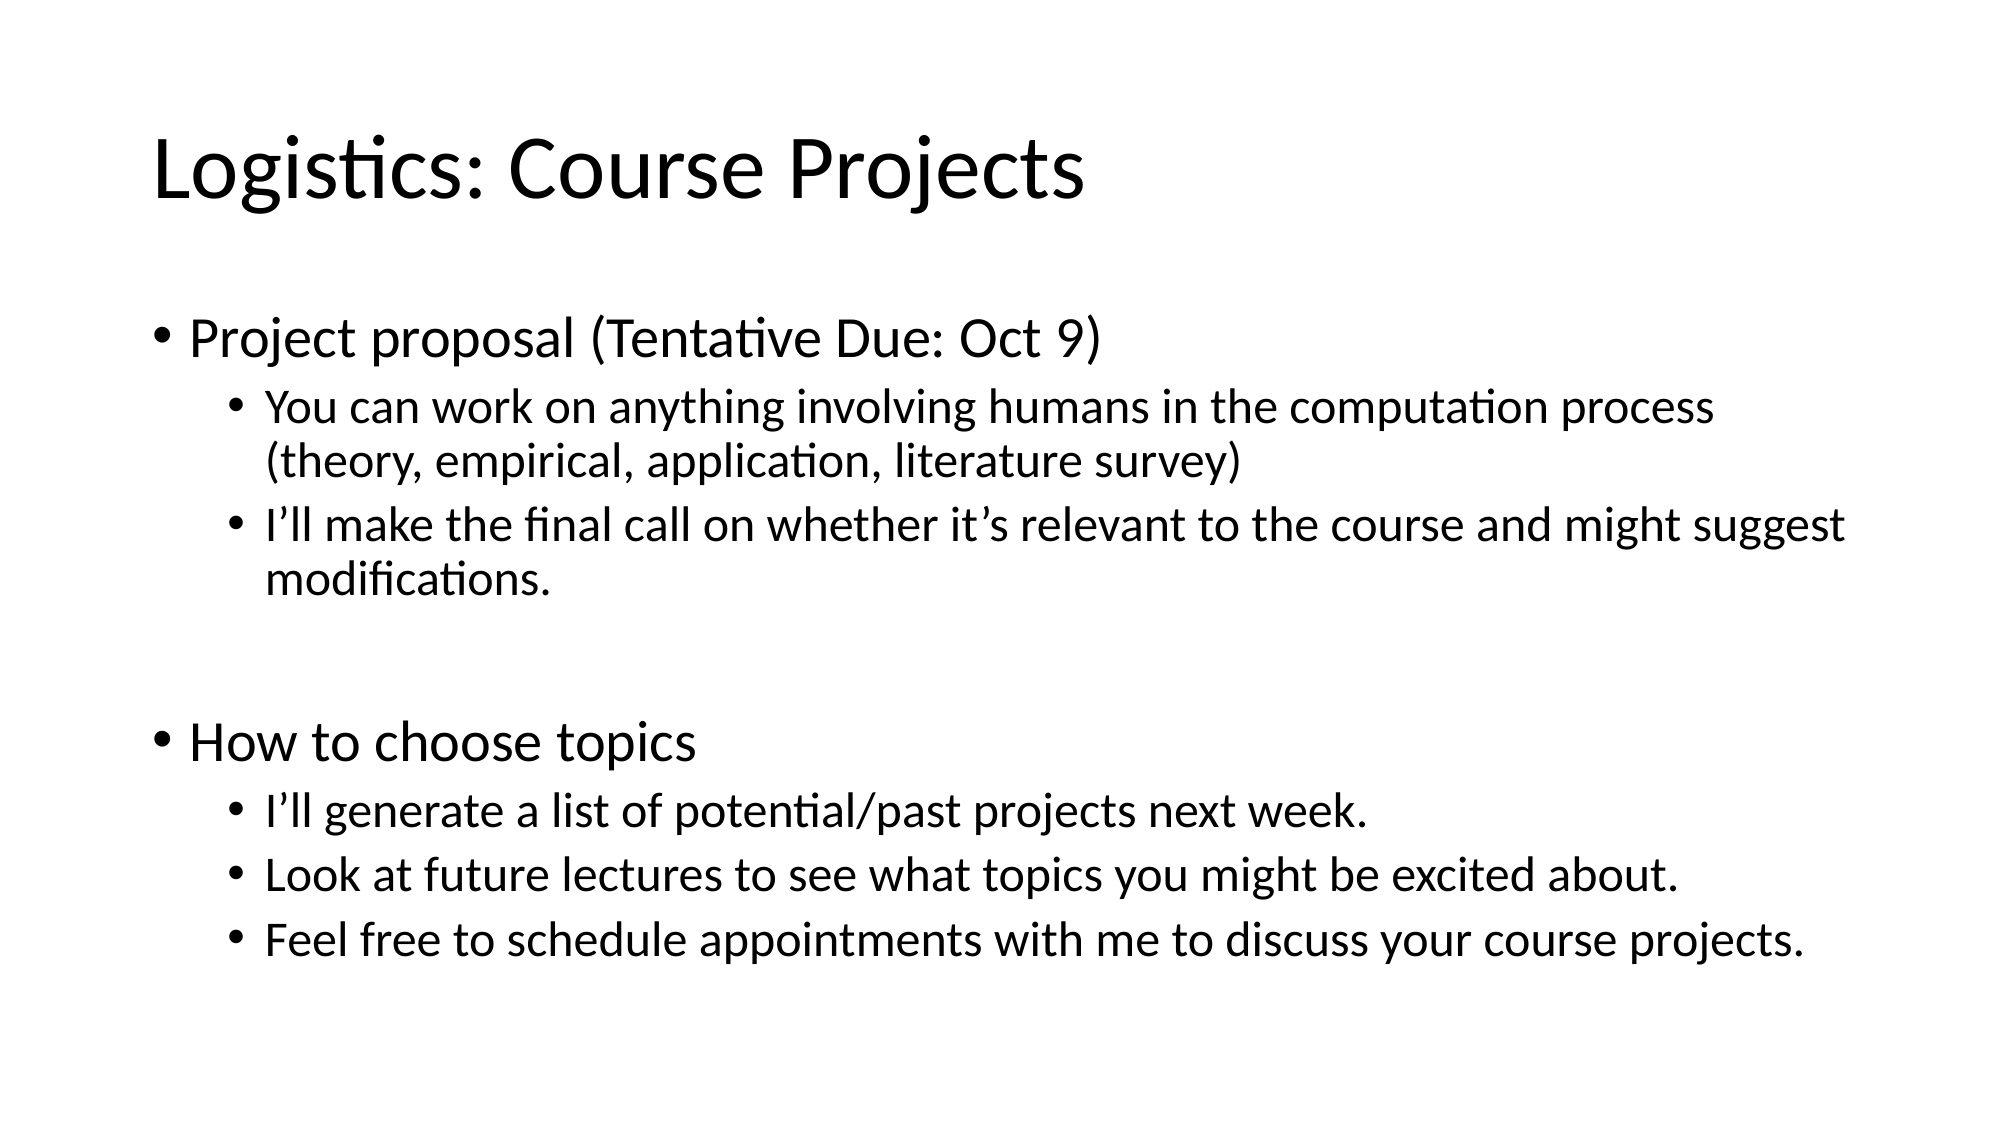

# Logistics: Course Projects
Project proposal (Tentative Due: Oct 9)
You can work on anything involving humans in the computation process (theory, empirical, application, literature survey)
I’ll make the final call on whether it’s relevant to the course and might suggest modifications.

How to choose topics
I’ll generate a list of potential/past projects next week.
Look at future lectures to see what topics you might be excited about.
Feel free to schedule appointments with me to discuss your course projects.